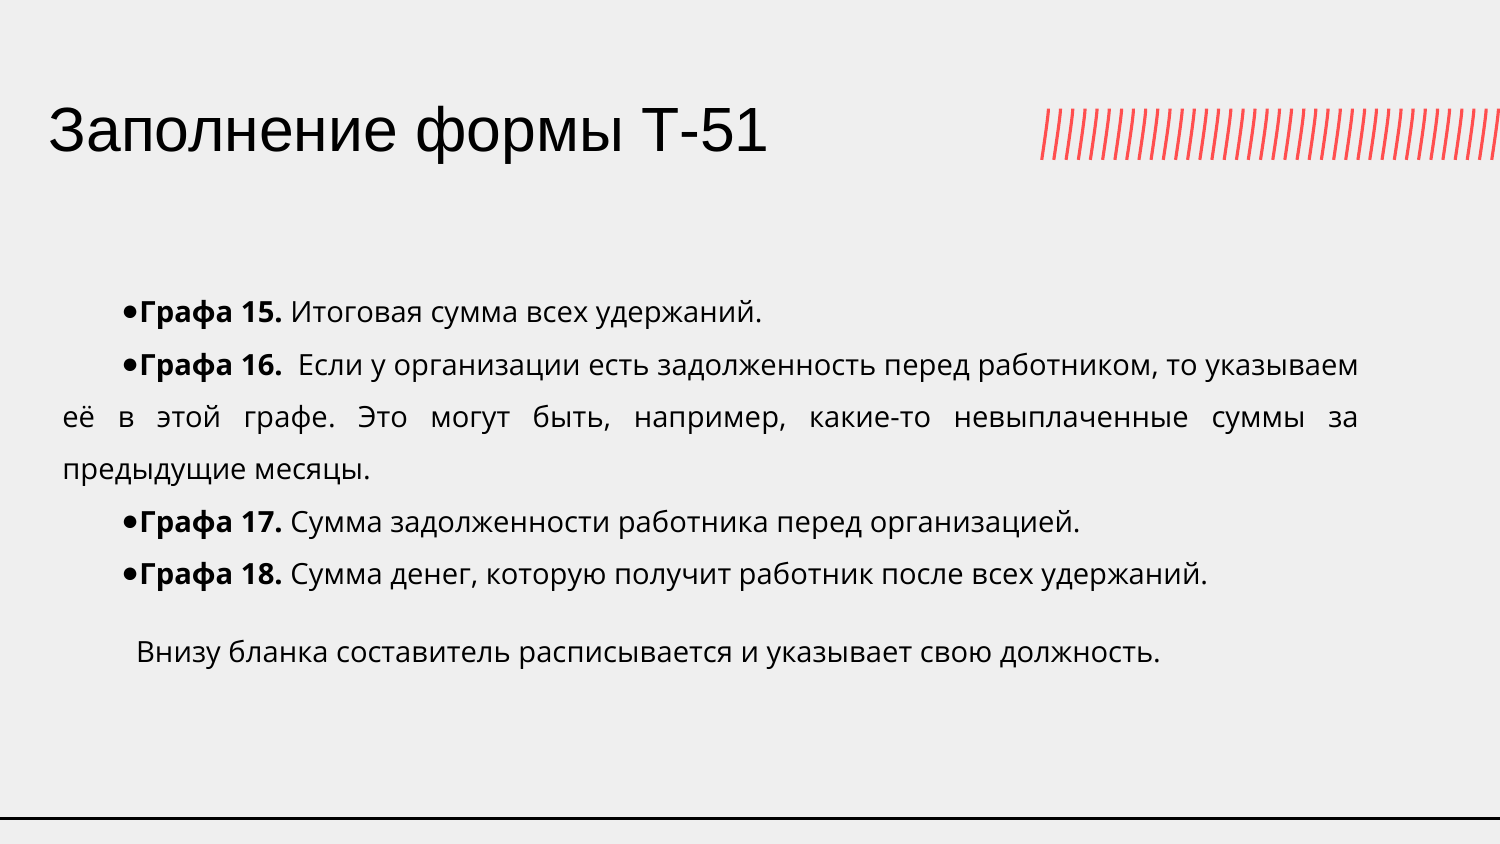

# Заполнение формы Т-51

Графа 15. Итоговая сумма всех удержаний.
Графа 16.  Если у организации есть задолженность перед работником, то указываем её в этой графе. Это могут быть, например, какие-то невыплаченные суммы за предыдущие месяцы.
Графа 17. Сумма задолженности работника перед организацией.
Графа 18. Сумма денег, которую получит работник после всех удержаний.
Внизу бланка составитель расписывается и указывает свою должность.